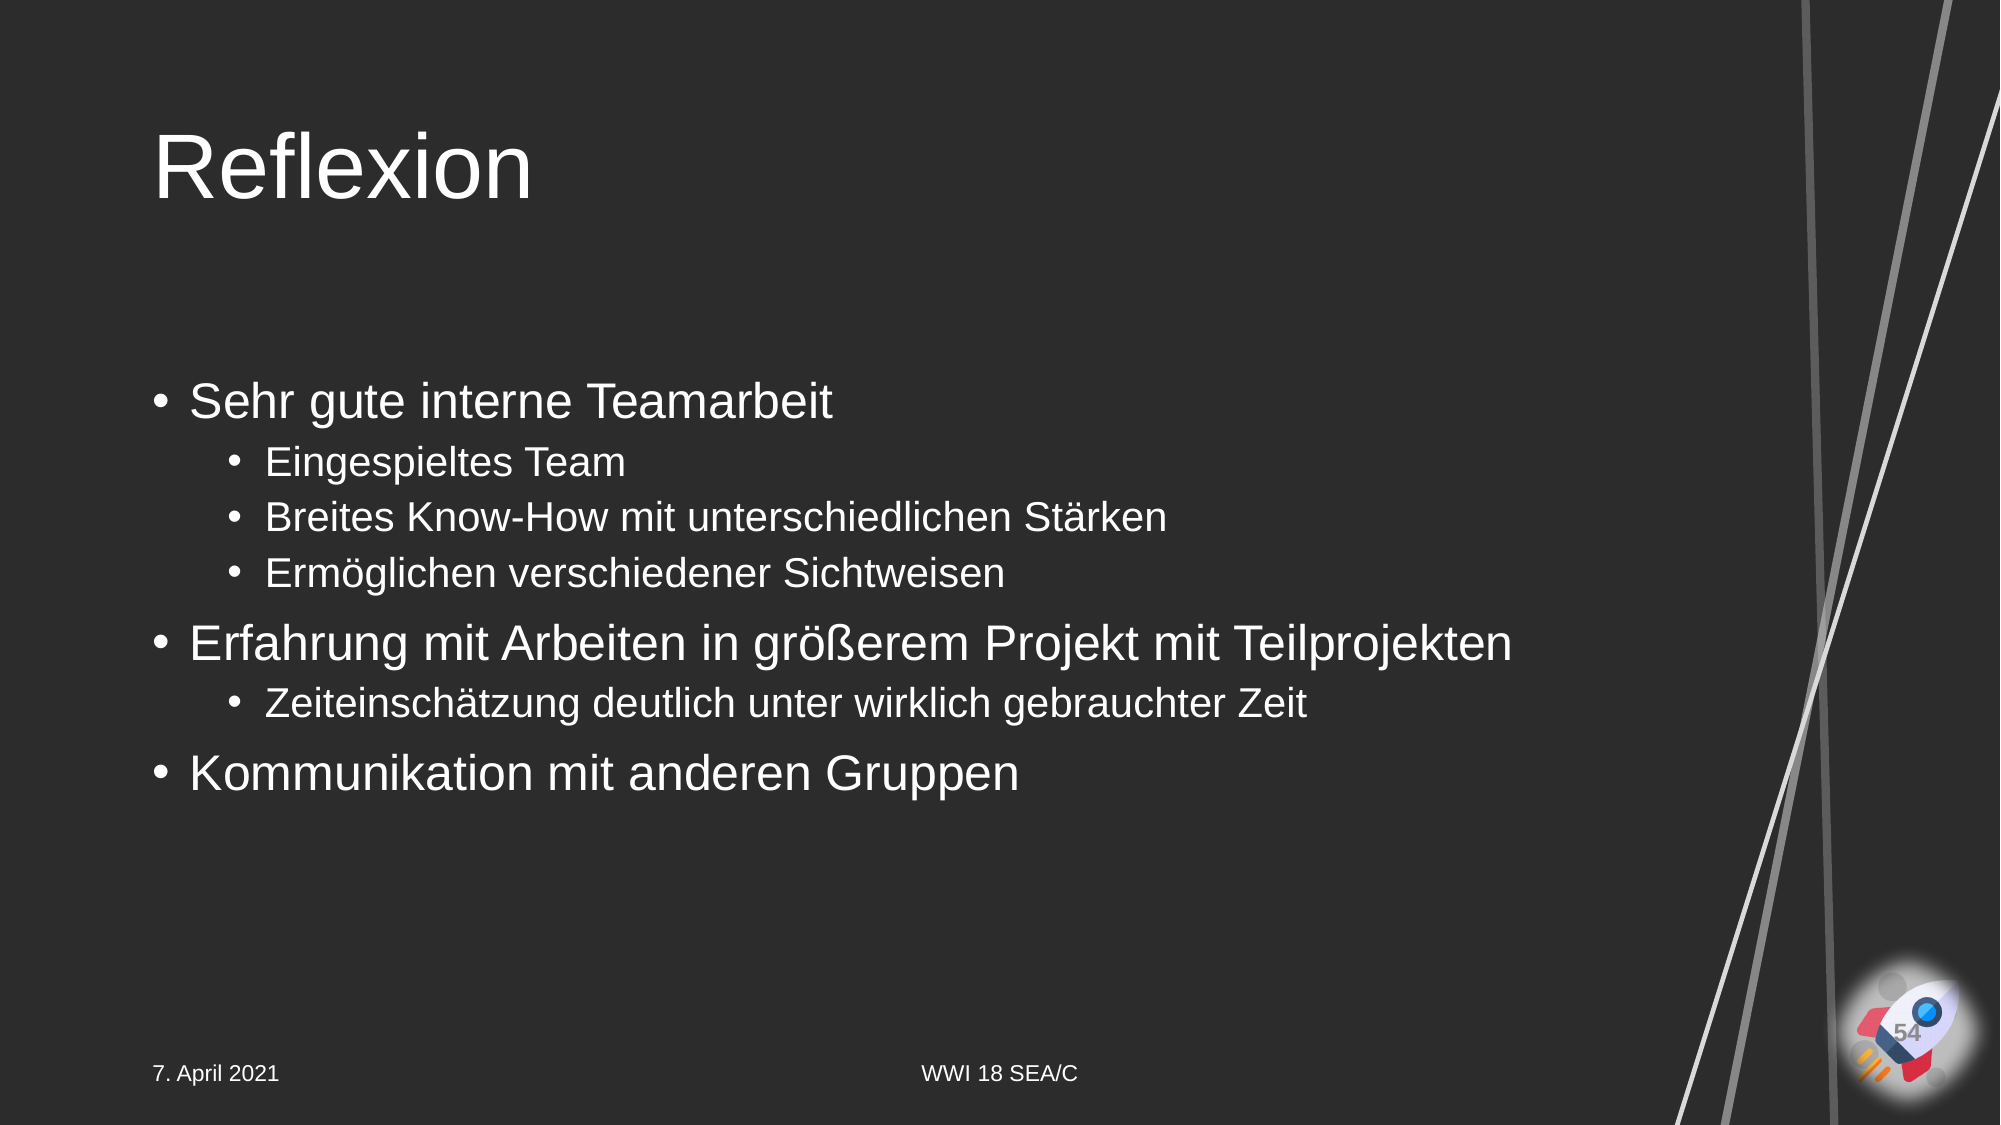

# Reflexion
Sehr gute interne Teamarbeit
Eingespieltes Team
Breites Know-How mit unterschiedlichen Stärken
Ermöglichen verschiedener Sichtweisen
Erfahrung mit Arbeiten in größerem Projekt mit Teilprojekten
Zeiteinschätzung deutlich unter wirklich gebrauchter Zeit
Kommunikation mit anderen Gruppen
54
7. April 2021
WWI 18 SEA/C